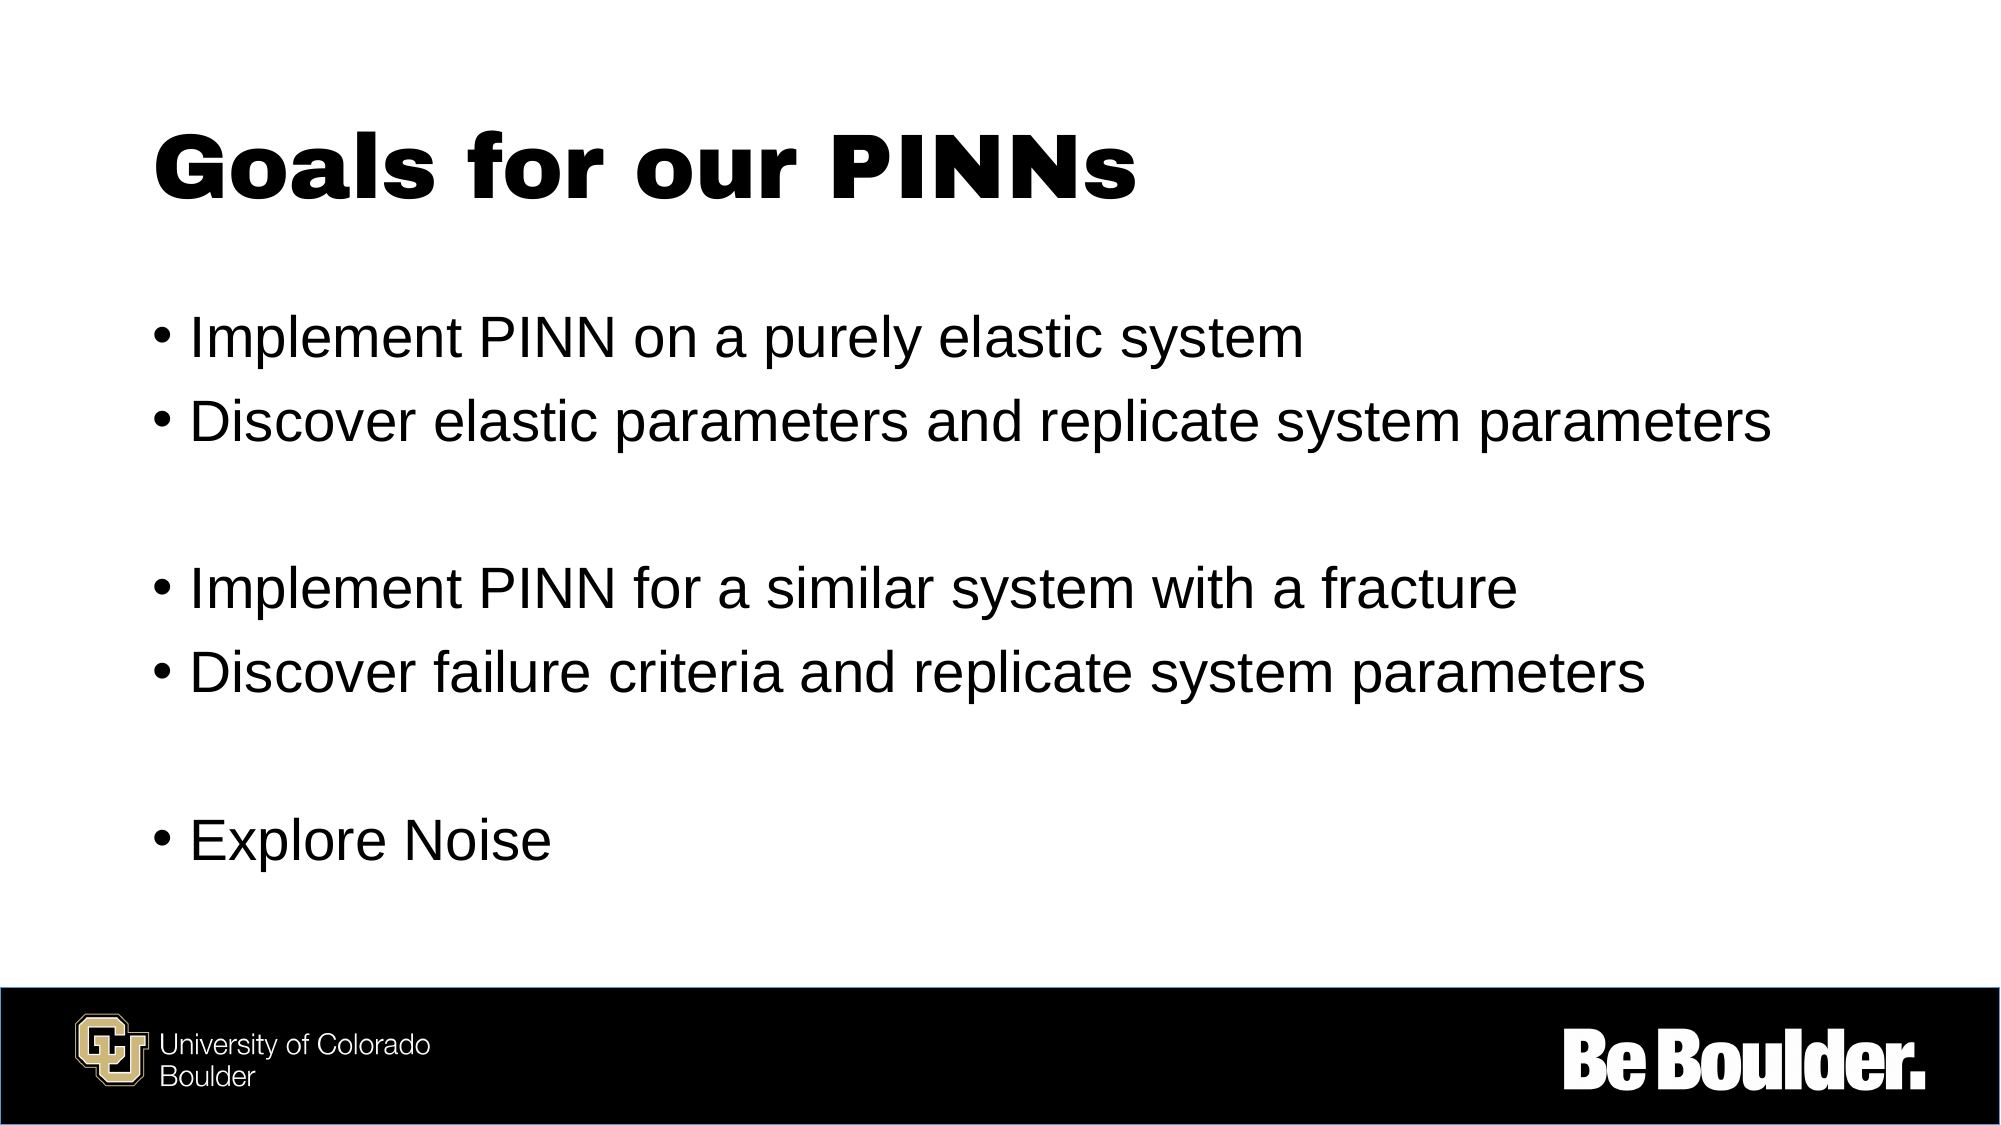

# Goals for our PINNs
Implement PINN on a purely elastic system
Discover elastic parameters and replicate system parameters

Implement PINN for a similar system with a fracture
Discover failure criteria and replicate system parameters

Explore Noise